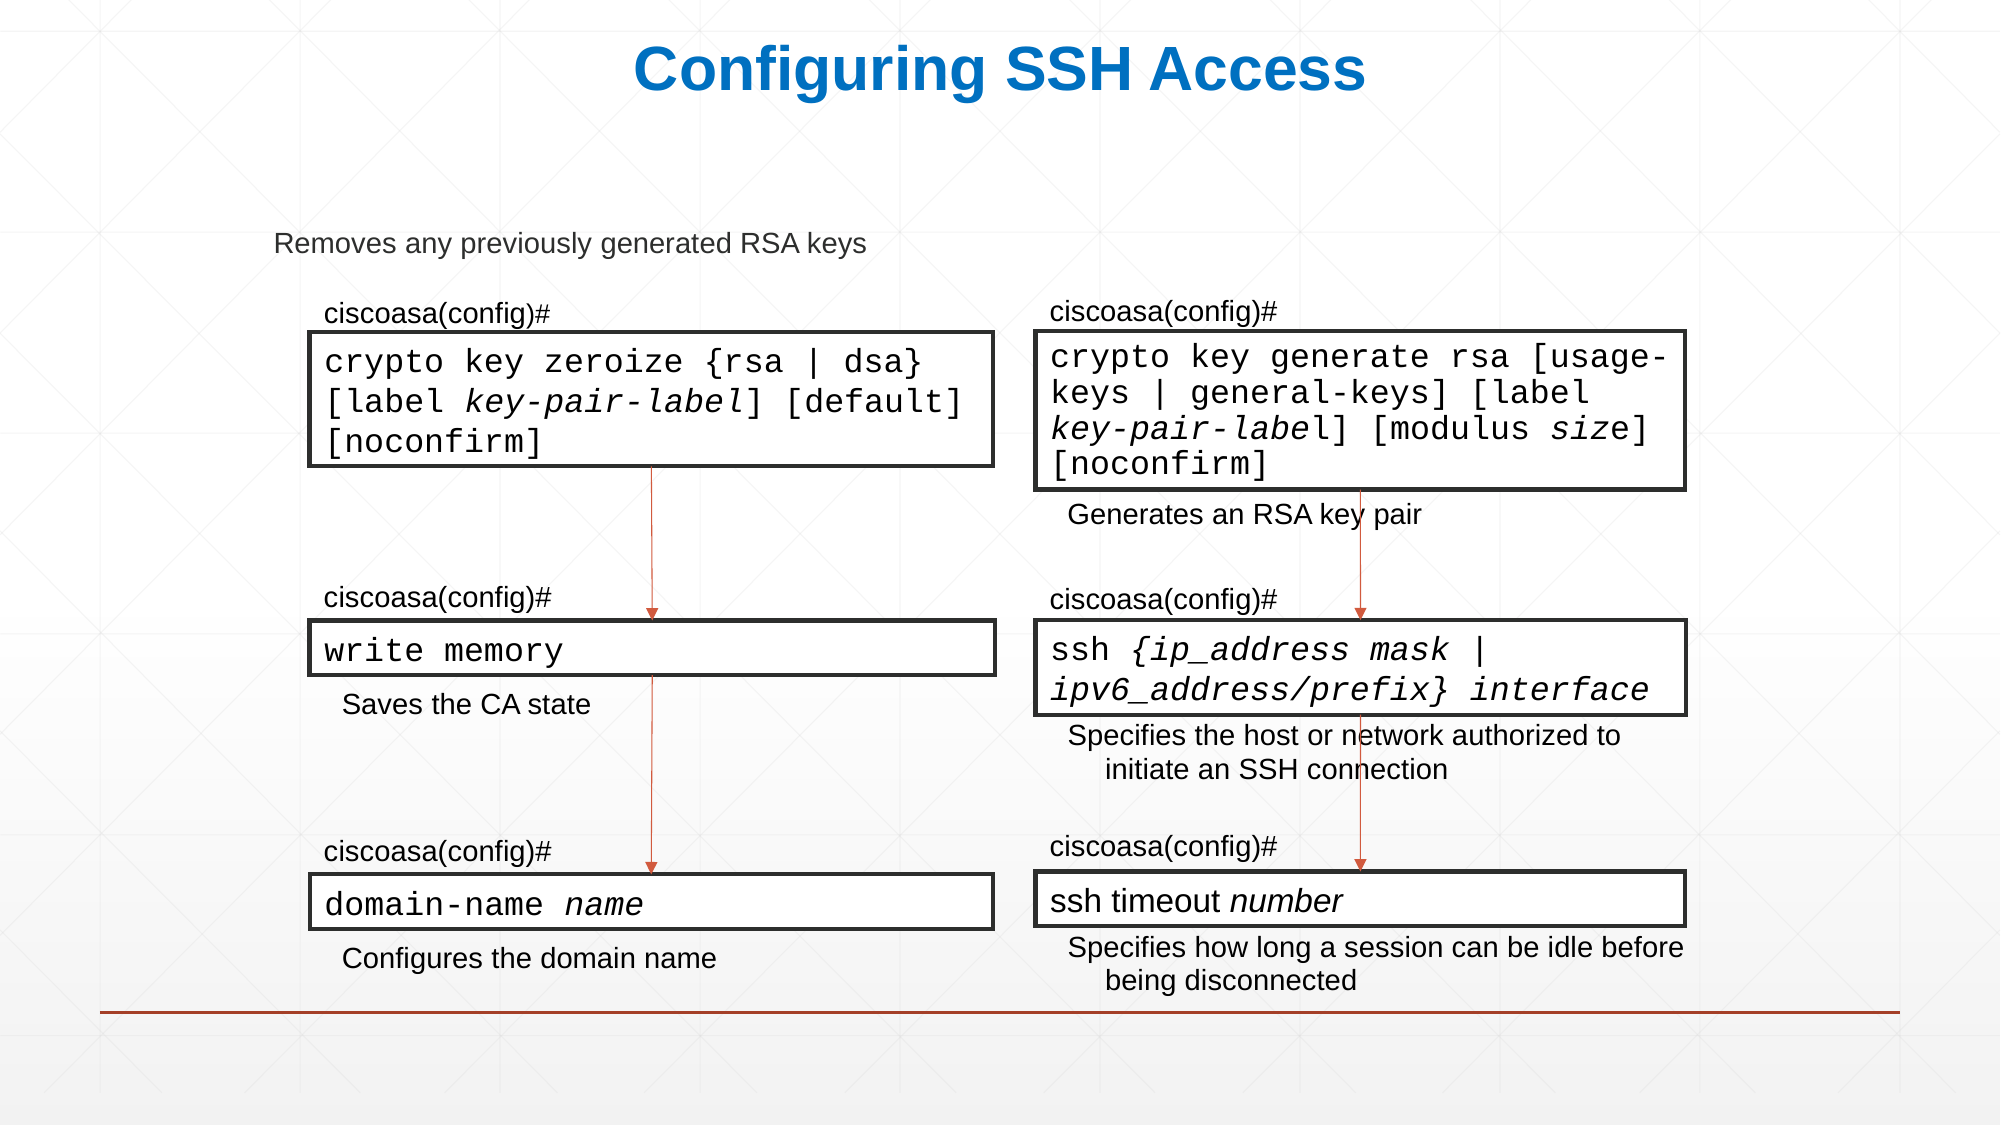

# Configuring SSH Access
Removes any previously generated RSA keys
ciscoasa(config)#
ciscoasa(config)#
crypto key generate rsa [usage-keys | general-keys] [label key-pair-label] [modulus size] [noconfirm]
crypto key zeroize {rsa | dsa} [label key-pair-label] [default] [noconfirm]
Generates an RSA key pair
ciscoasa(config)#
ciscoasa(config)#
ssh {ip_address mask | ipv6_address/prefix} interface
write memory
Saves the CA state
Specifies the host or network authorized to initiate an SSH connection
ciscoasa(config)#
ciscoasa(config)#
ssh timeout number
domain-name name
Specifies how long a session can be idle before being disconnected
Configures the domain name